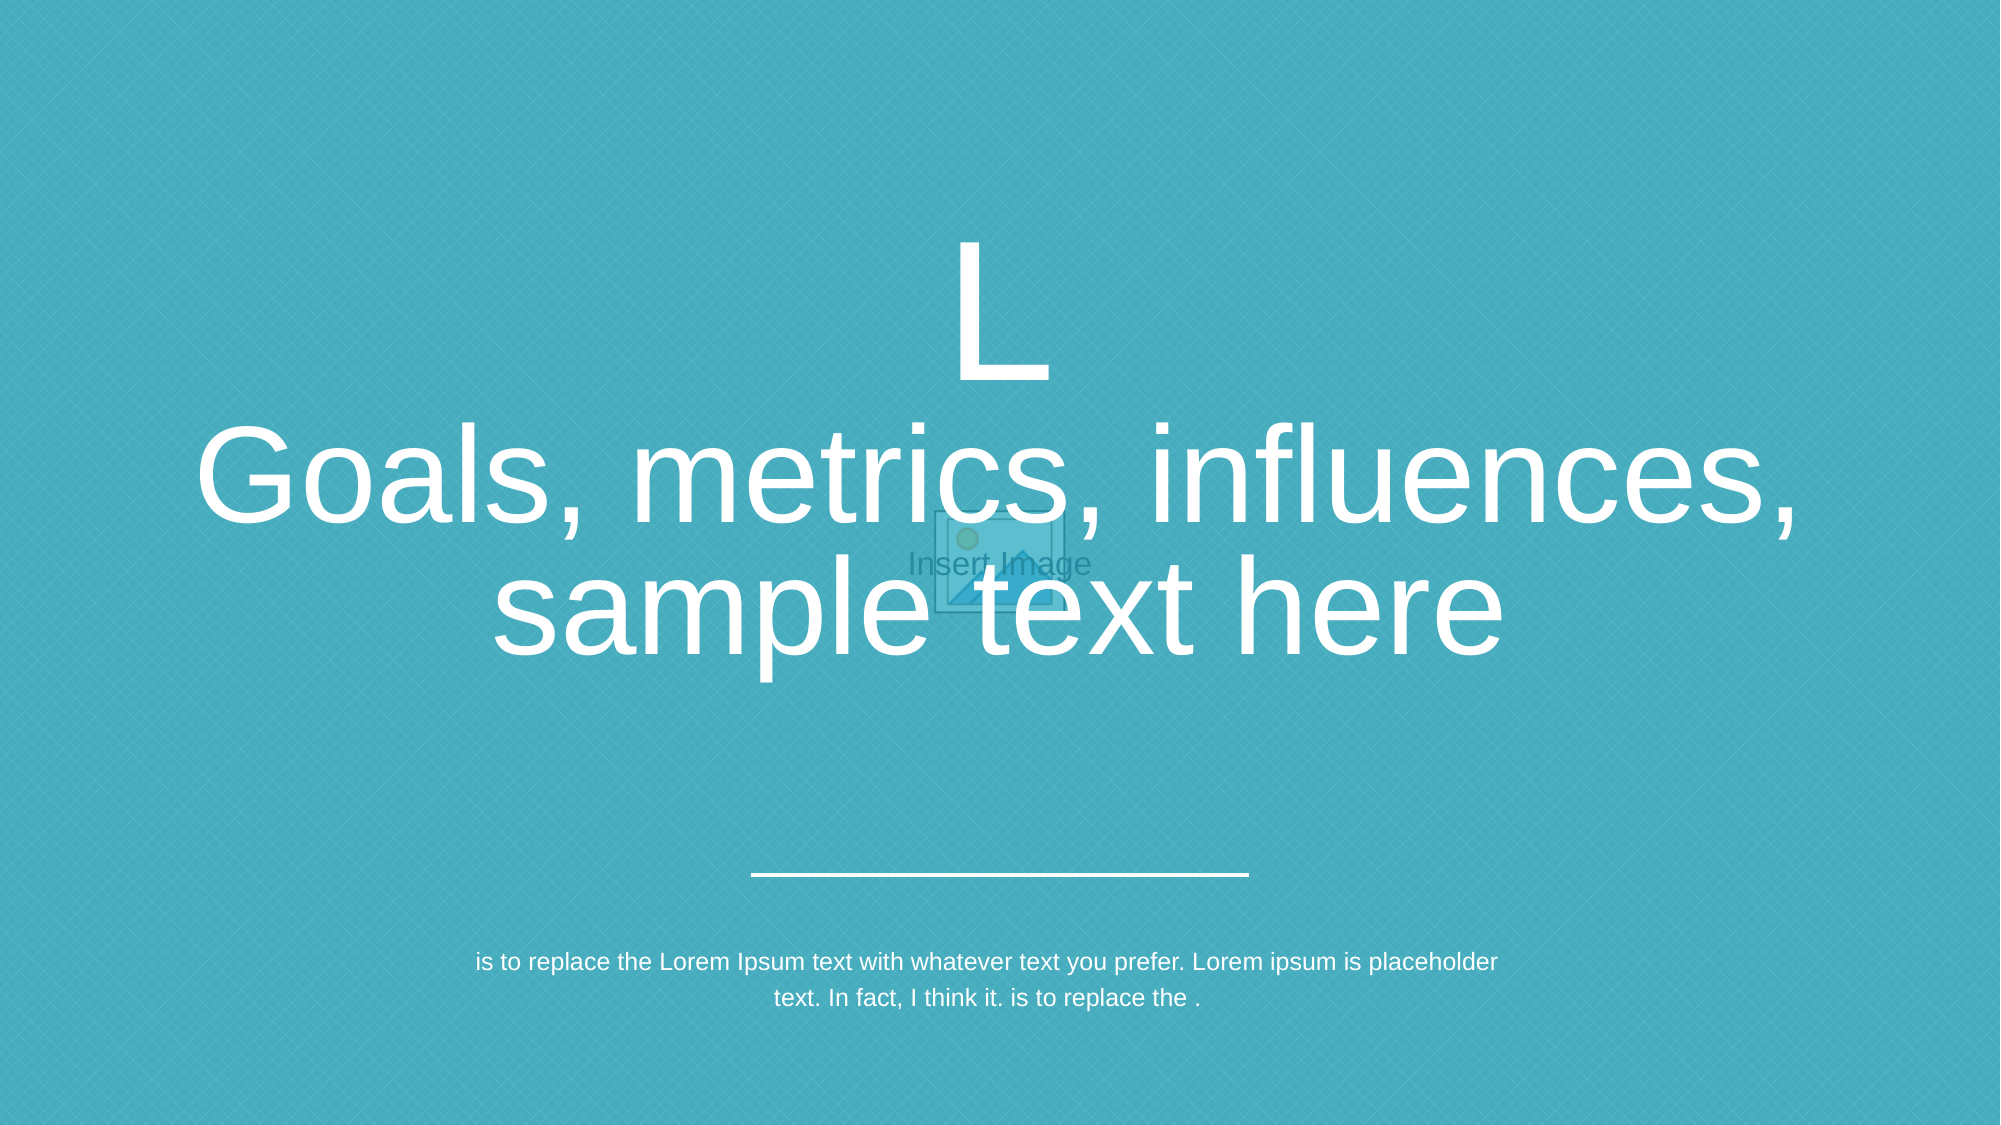

L
Goals, metrics, influences, sample text here
is to replace the Lorem Ipsum text with whatever text you prefer. Lorem ipsum is placeholder text. In fact, I think it. is to replace the .